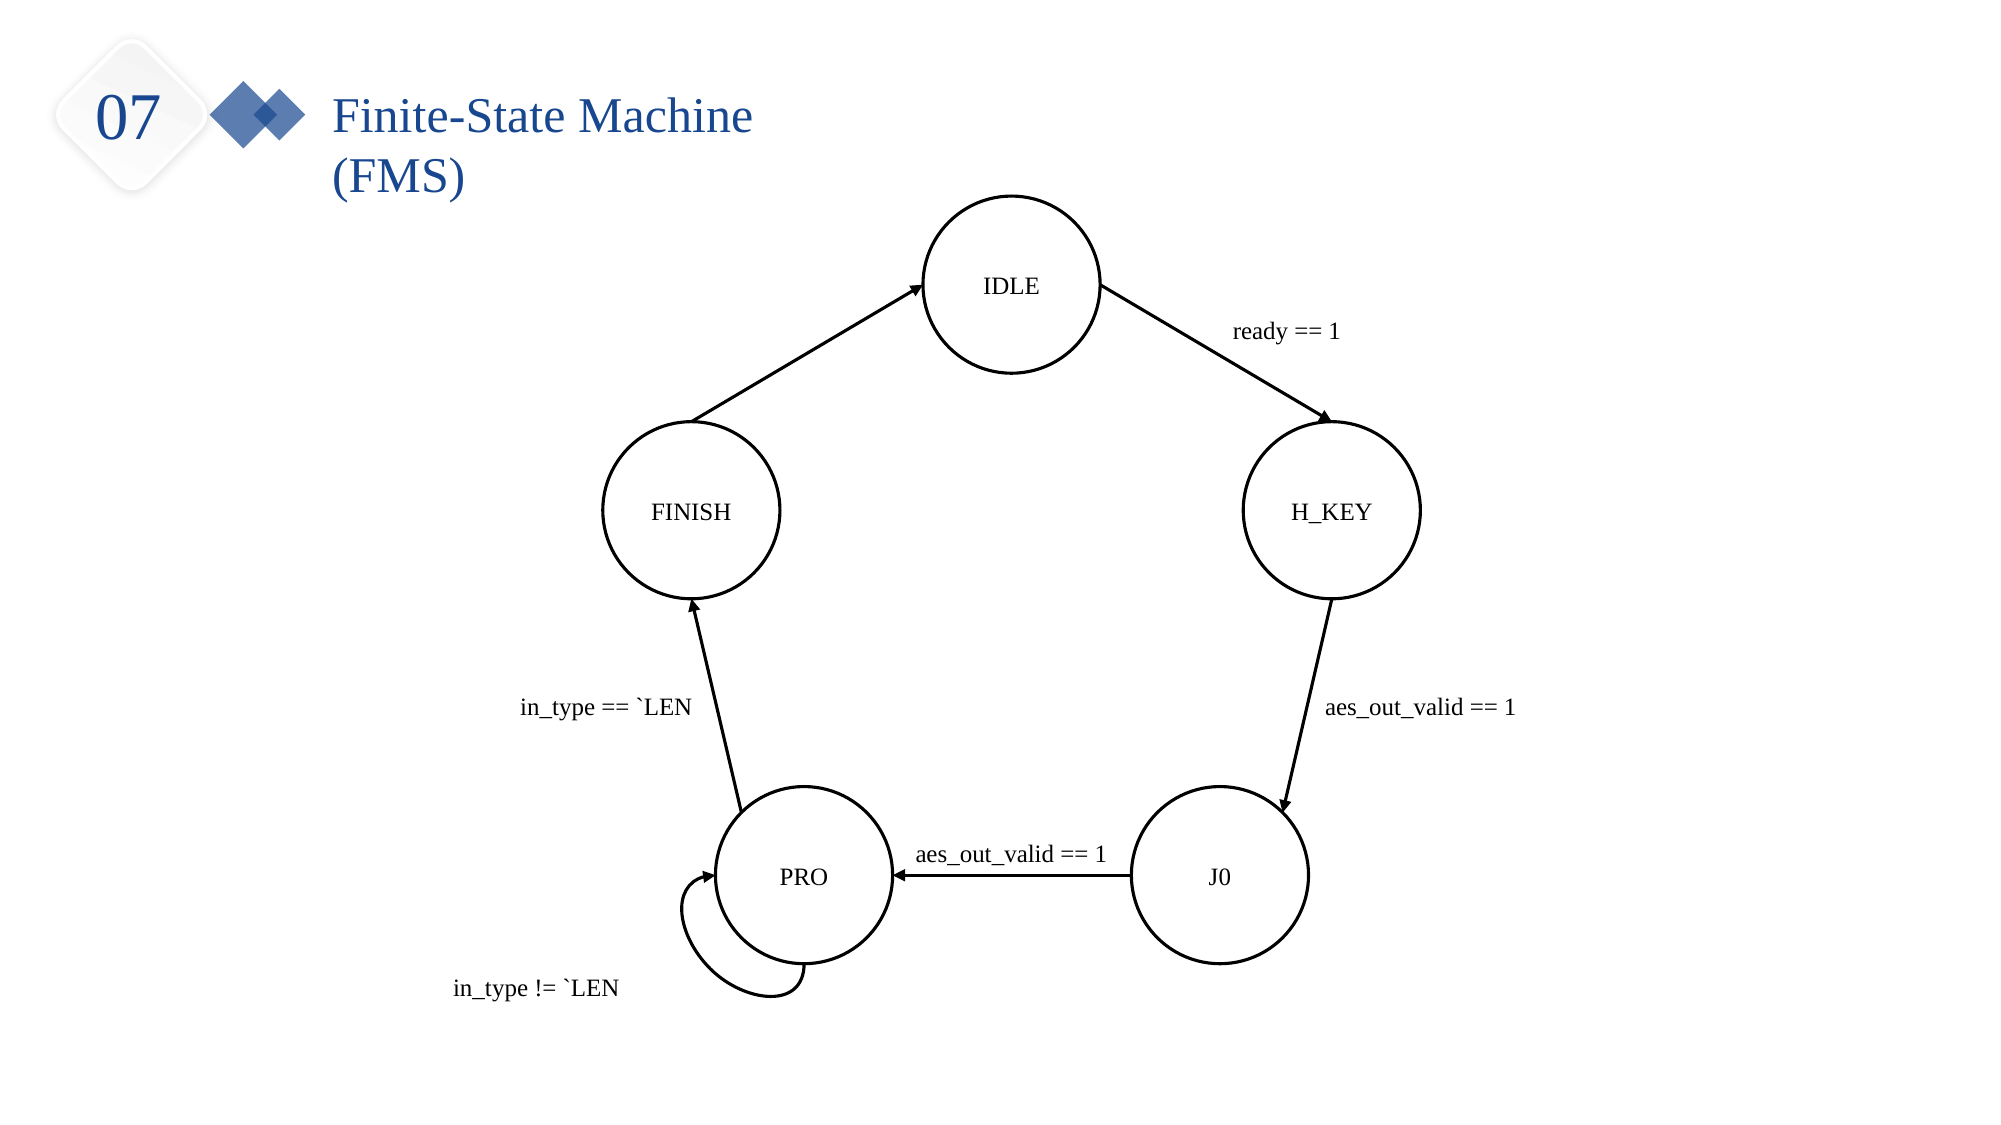

07
Finite-State Machine (FMS)

IDLE
ready == 1
FINISH
H_KEY
 in_type == `LEN
aes_out_valid == 1
PRO
J0
aes_out_valid == 1
 in_type != `LEN